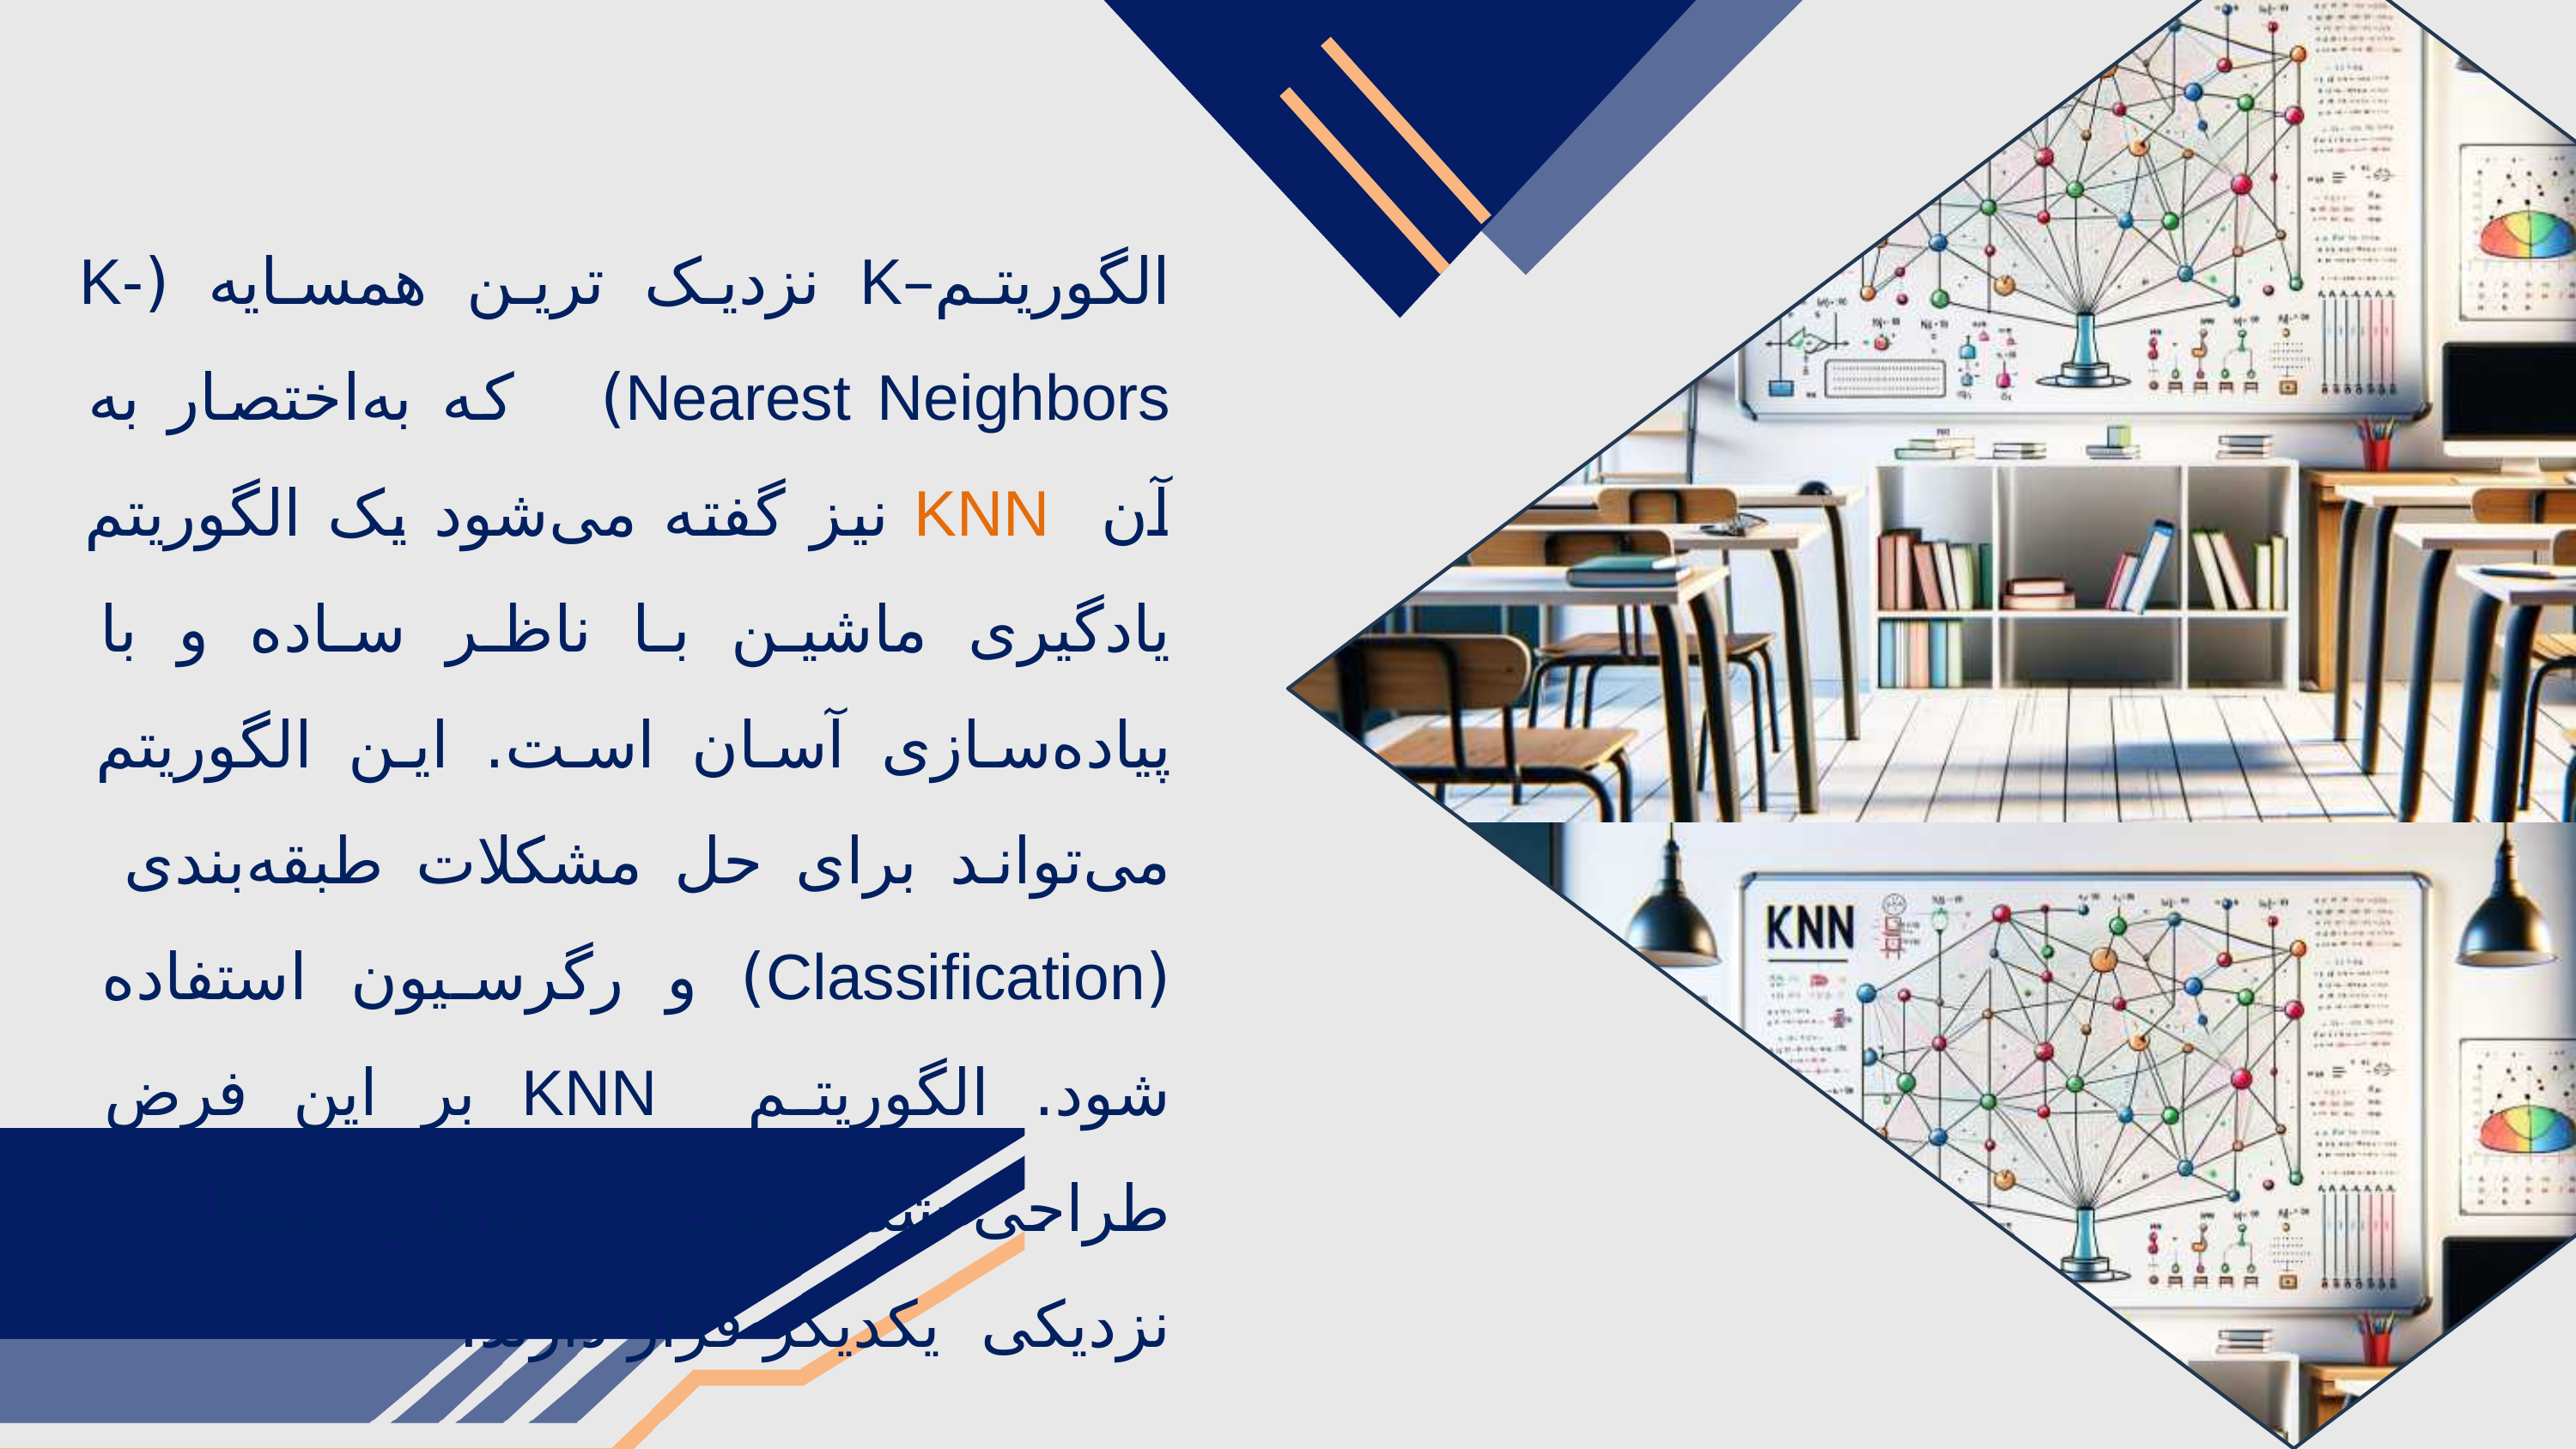

الگوریتم–K نزدیک ترین همسایه (K-Nearest Neighbors)   که به‌اختصار به آن  KNN نیز گفته می‌شود یک الگوریتم یادگیری ماشین با ناظر ساده و با پیاده‌سازی آسان است. این الگوریتم می‌تواند برای حل مشکلات طبقه‌بندی  (Classification) و رگرسیون استفاده شود. الگوریتم  KNN بر این فرض طراحی شده است که چیزهای  مشابه در نزدیکی  یکدیگر قرار دارند.